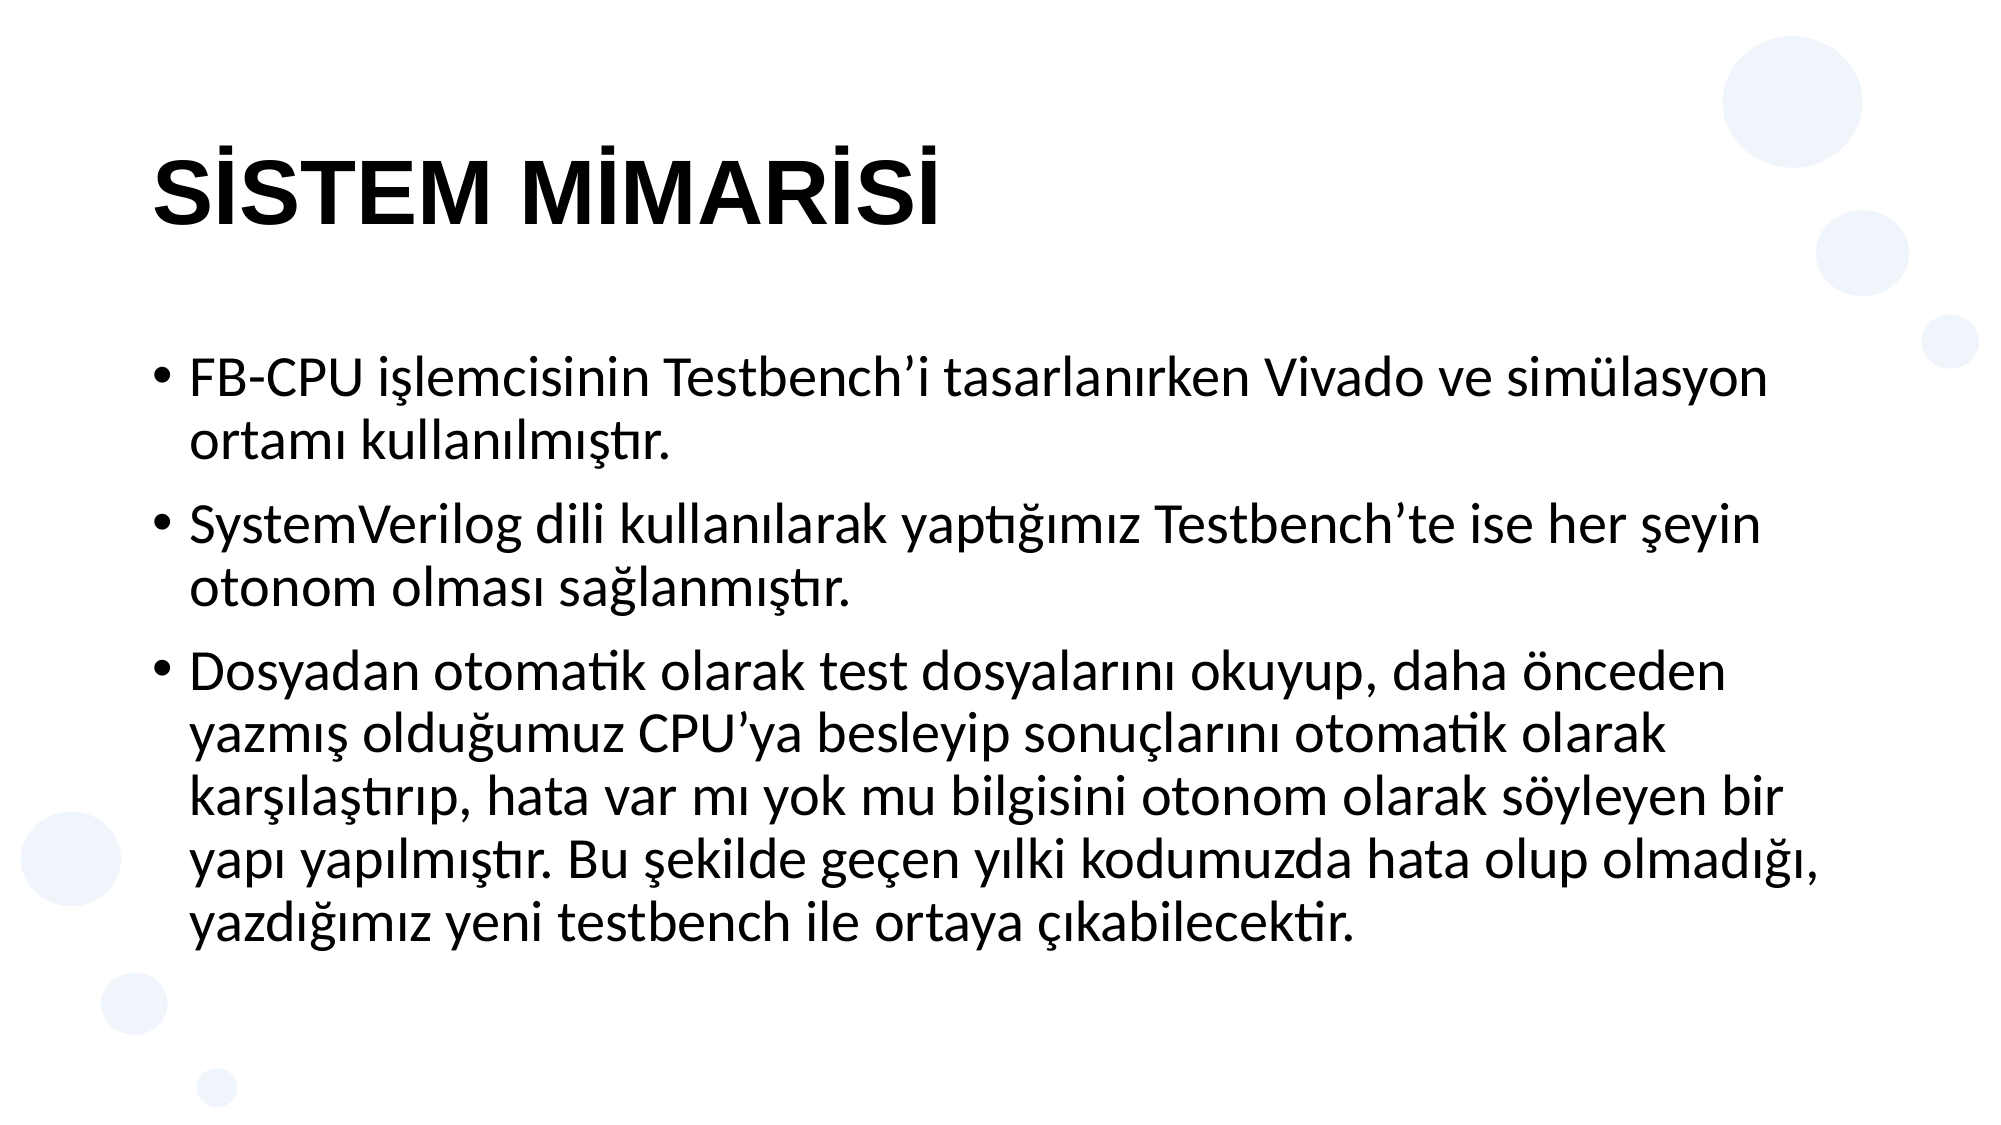

# SİSTEM MİMARİSİ

FB-CPU işlemcisinin Testbench’i tasarlanırken Vivado ve simülasyon ortamı kullanılmıştır.
SystemVerilog dili kullanılarak yaptığımız Testbench’te ise her şeyin otonom olması sağlanmıştır.
Dosyadan otomatik olarak test dosyalarını okuyup, daha önceden yazmış olduğumuz CPU’ya besleyip sonuçlarını otomatik olarak karşılaştırıp, hata var mı yok mu bilgisini otonom olarak söyleyen bir yapı yapılmıştır. Bu şekilde geçen yılki kodumuzda hata olup olmadığı, yazdığımız yeni testbench ile ortaya çıkabilecektir.